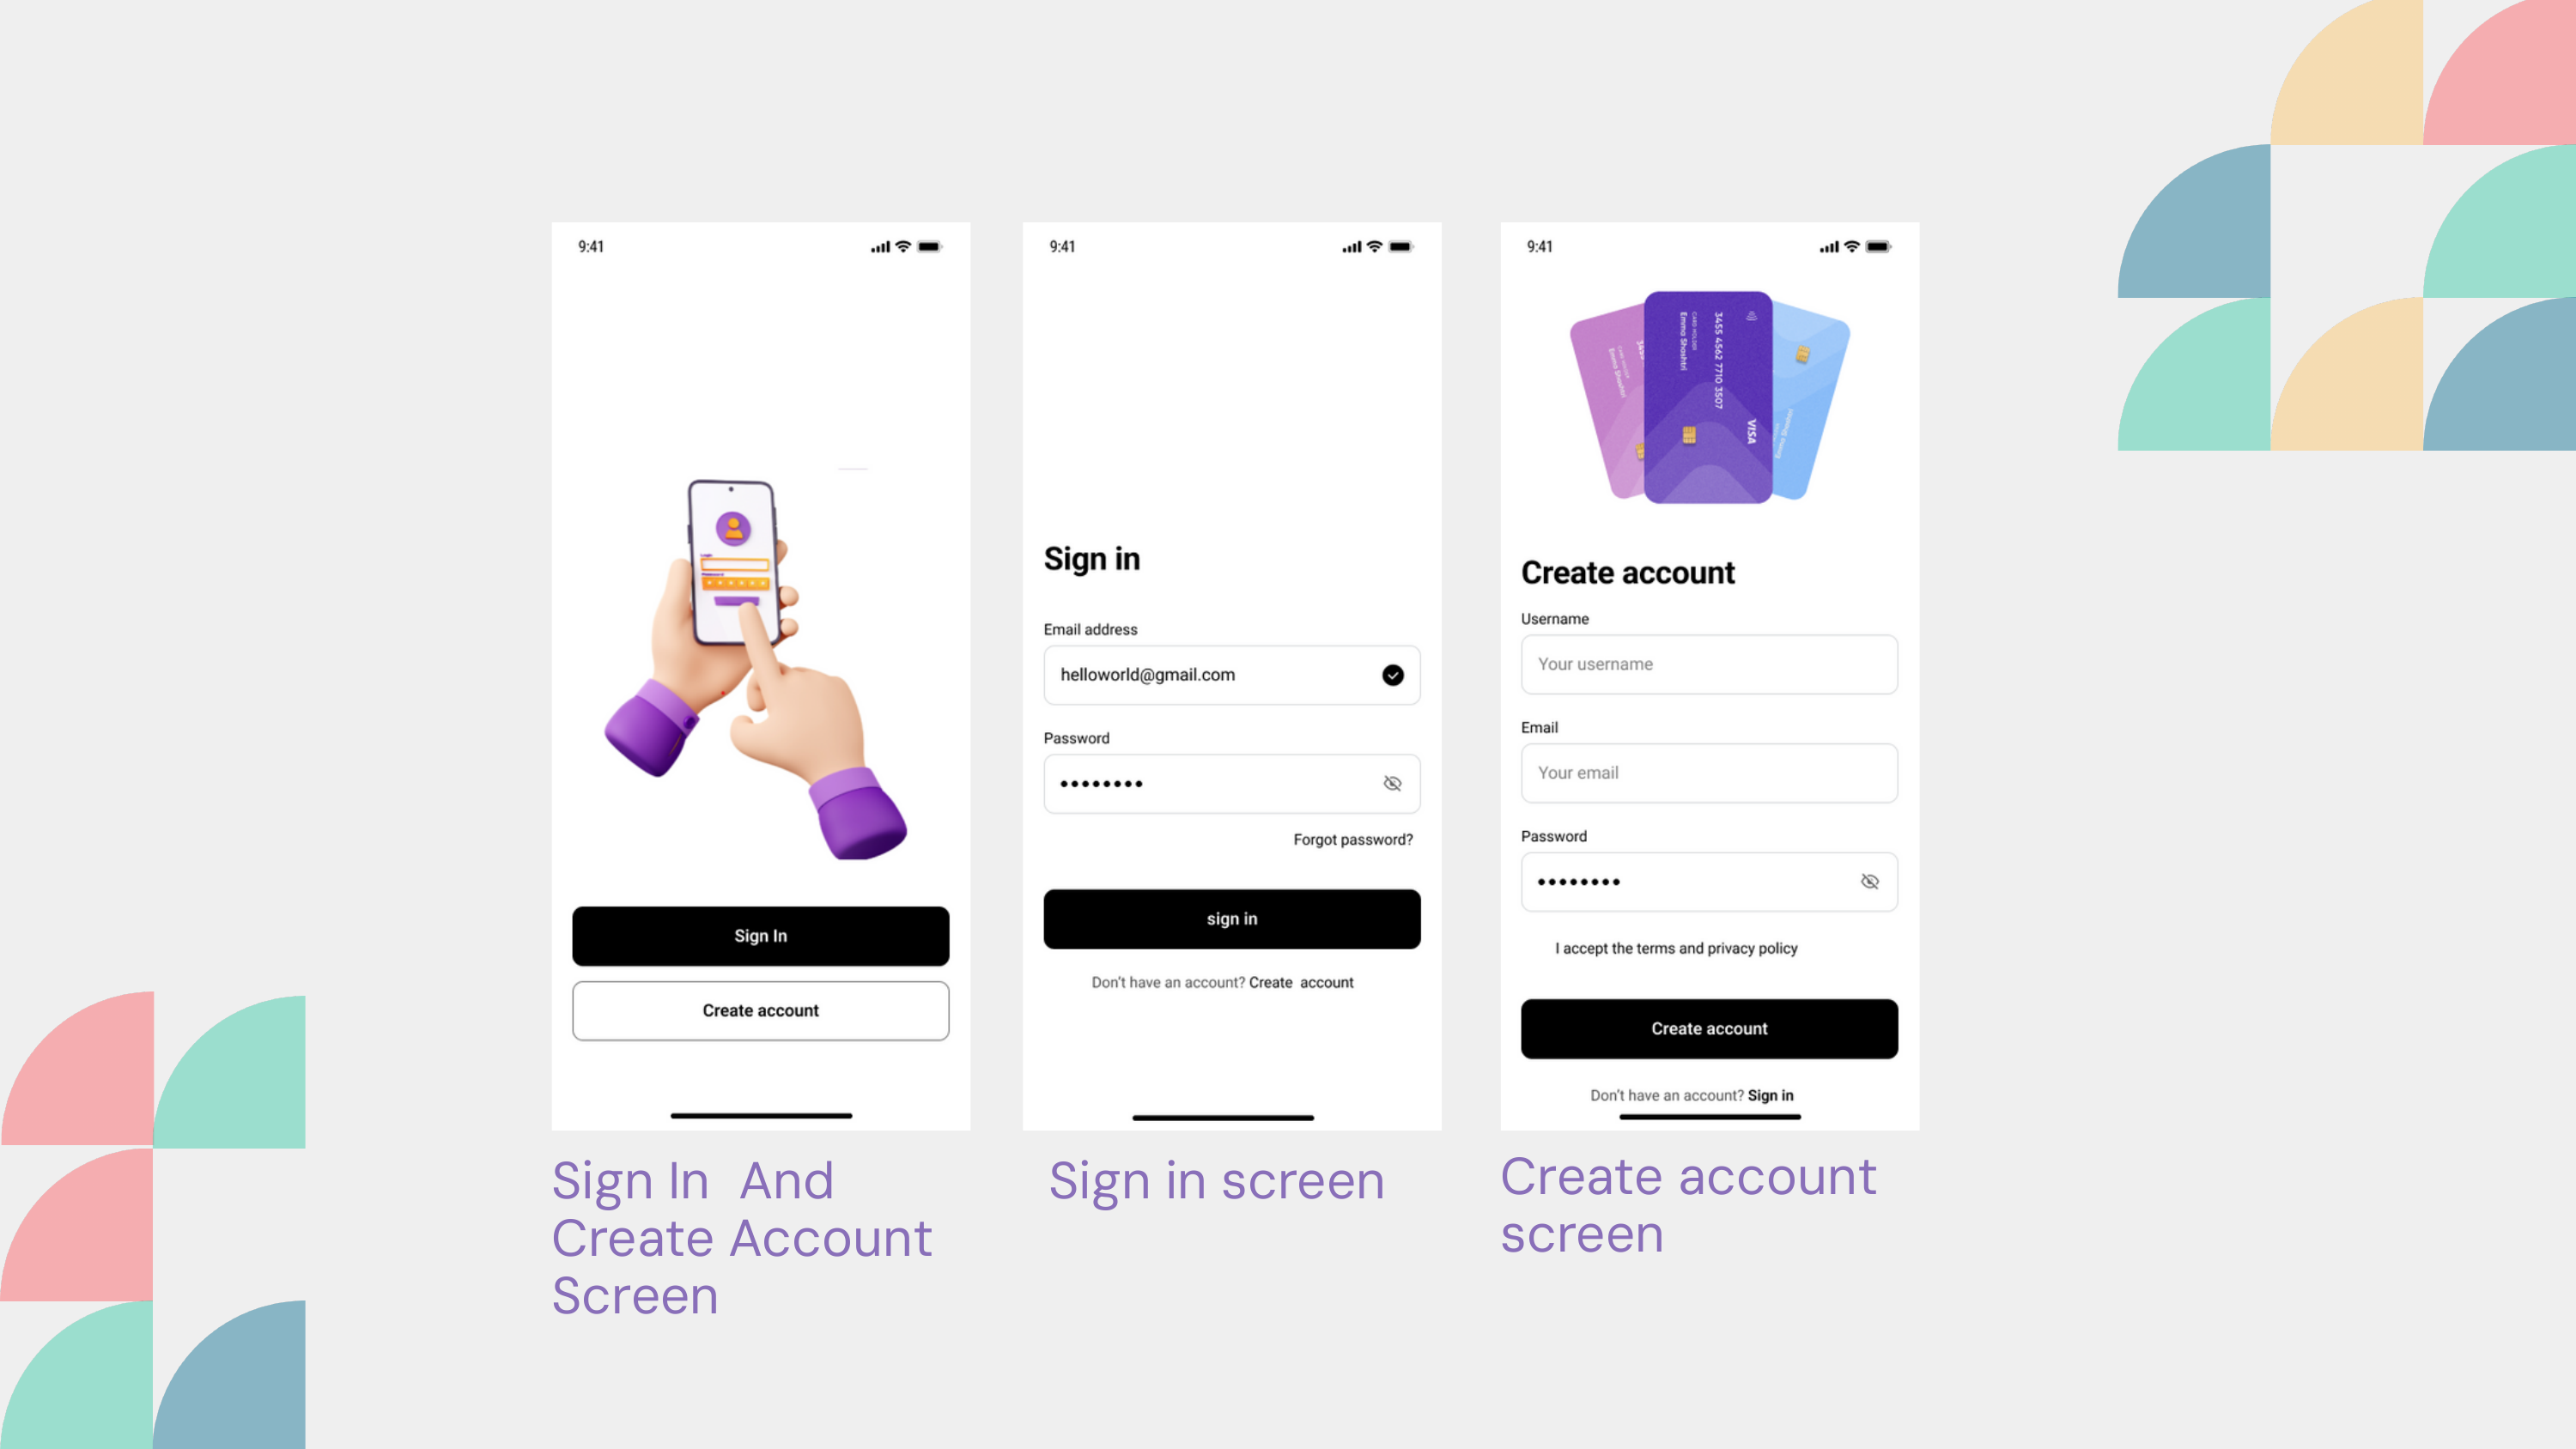

Create account screen

Sign In  And Create Account Screen
Sign in screen